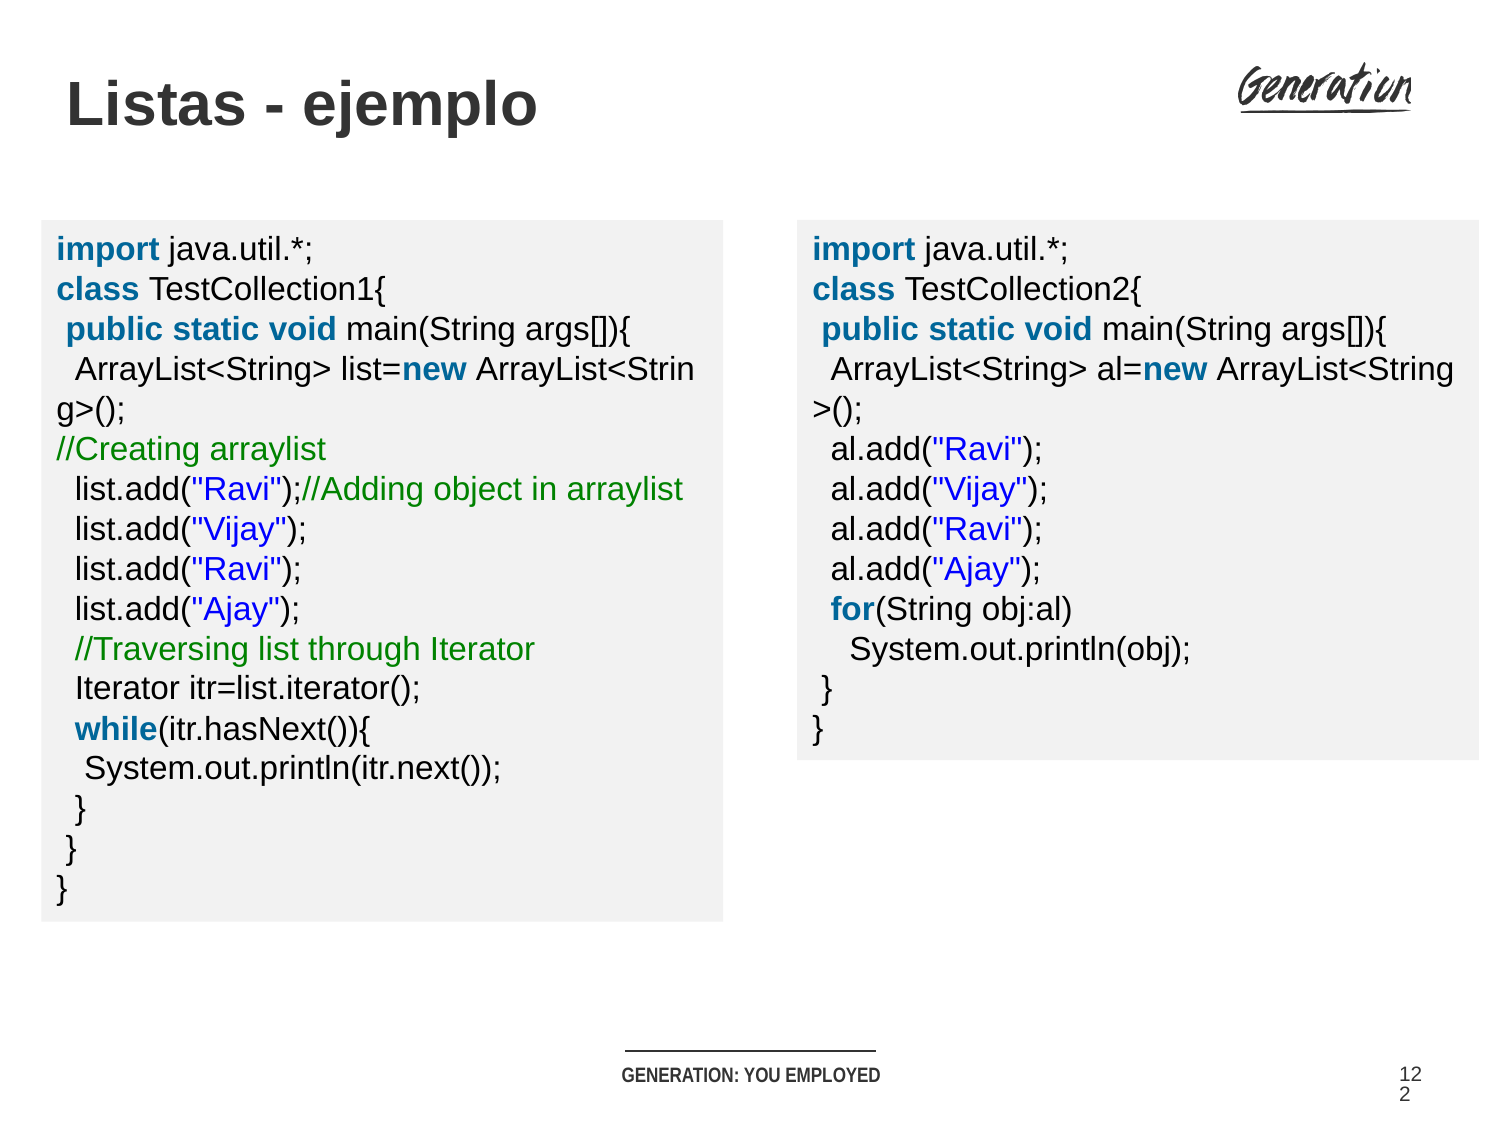

Listas - ejemplo

import java.util.*;
class TestCollection1{
 public static void main(String args[]){
  ArrayList<String> list=new ArrayList<String>();
//Creating arraylist
  list.add("Ravi");//Adding object in arraylist
  list.add("Vijay");
  list.add("Ravi");
  list.add("Ajay");
  //Traversing list through Iterator
  Iterator itr=list.iterator();
  while(itr.hasNext()){
   System.out.println(itr.next());
  }
 }
}
import java.util.*;
class TestCollection2{
 public static void main(String args[]){
  ArrayList<String> al=new ArrayList<String>();
  al.add("Ravi");
  al.add("Vijay");
  al.add("Ravi");
  al.add("Ajay");
  for(String obj:al)
    System.out.println(obj);
 }
}